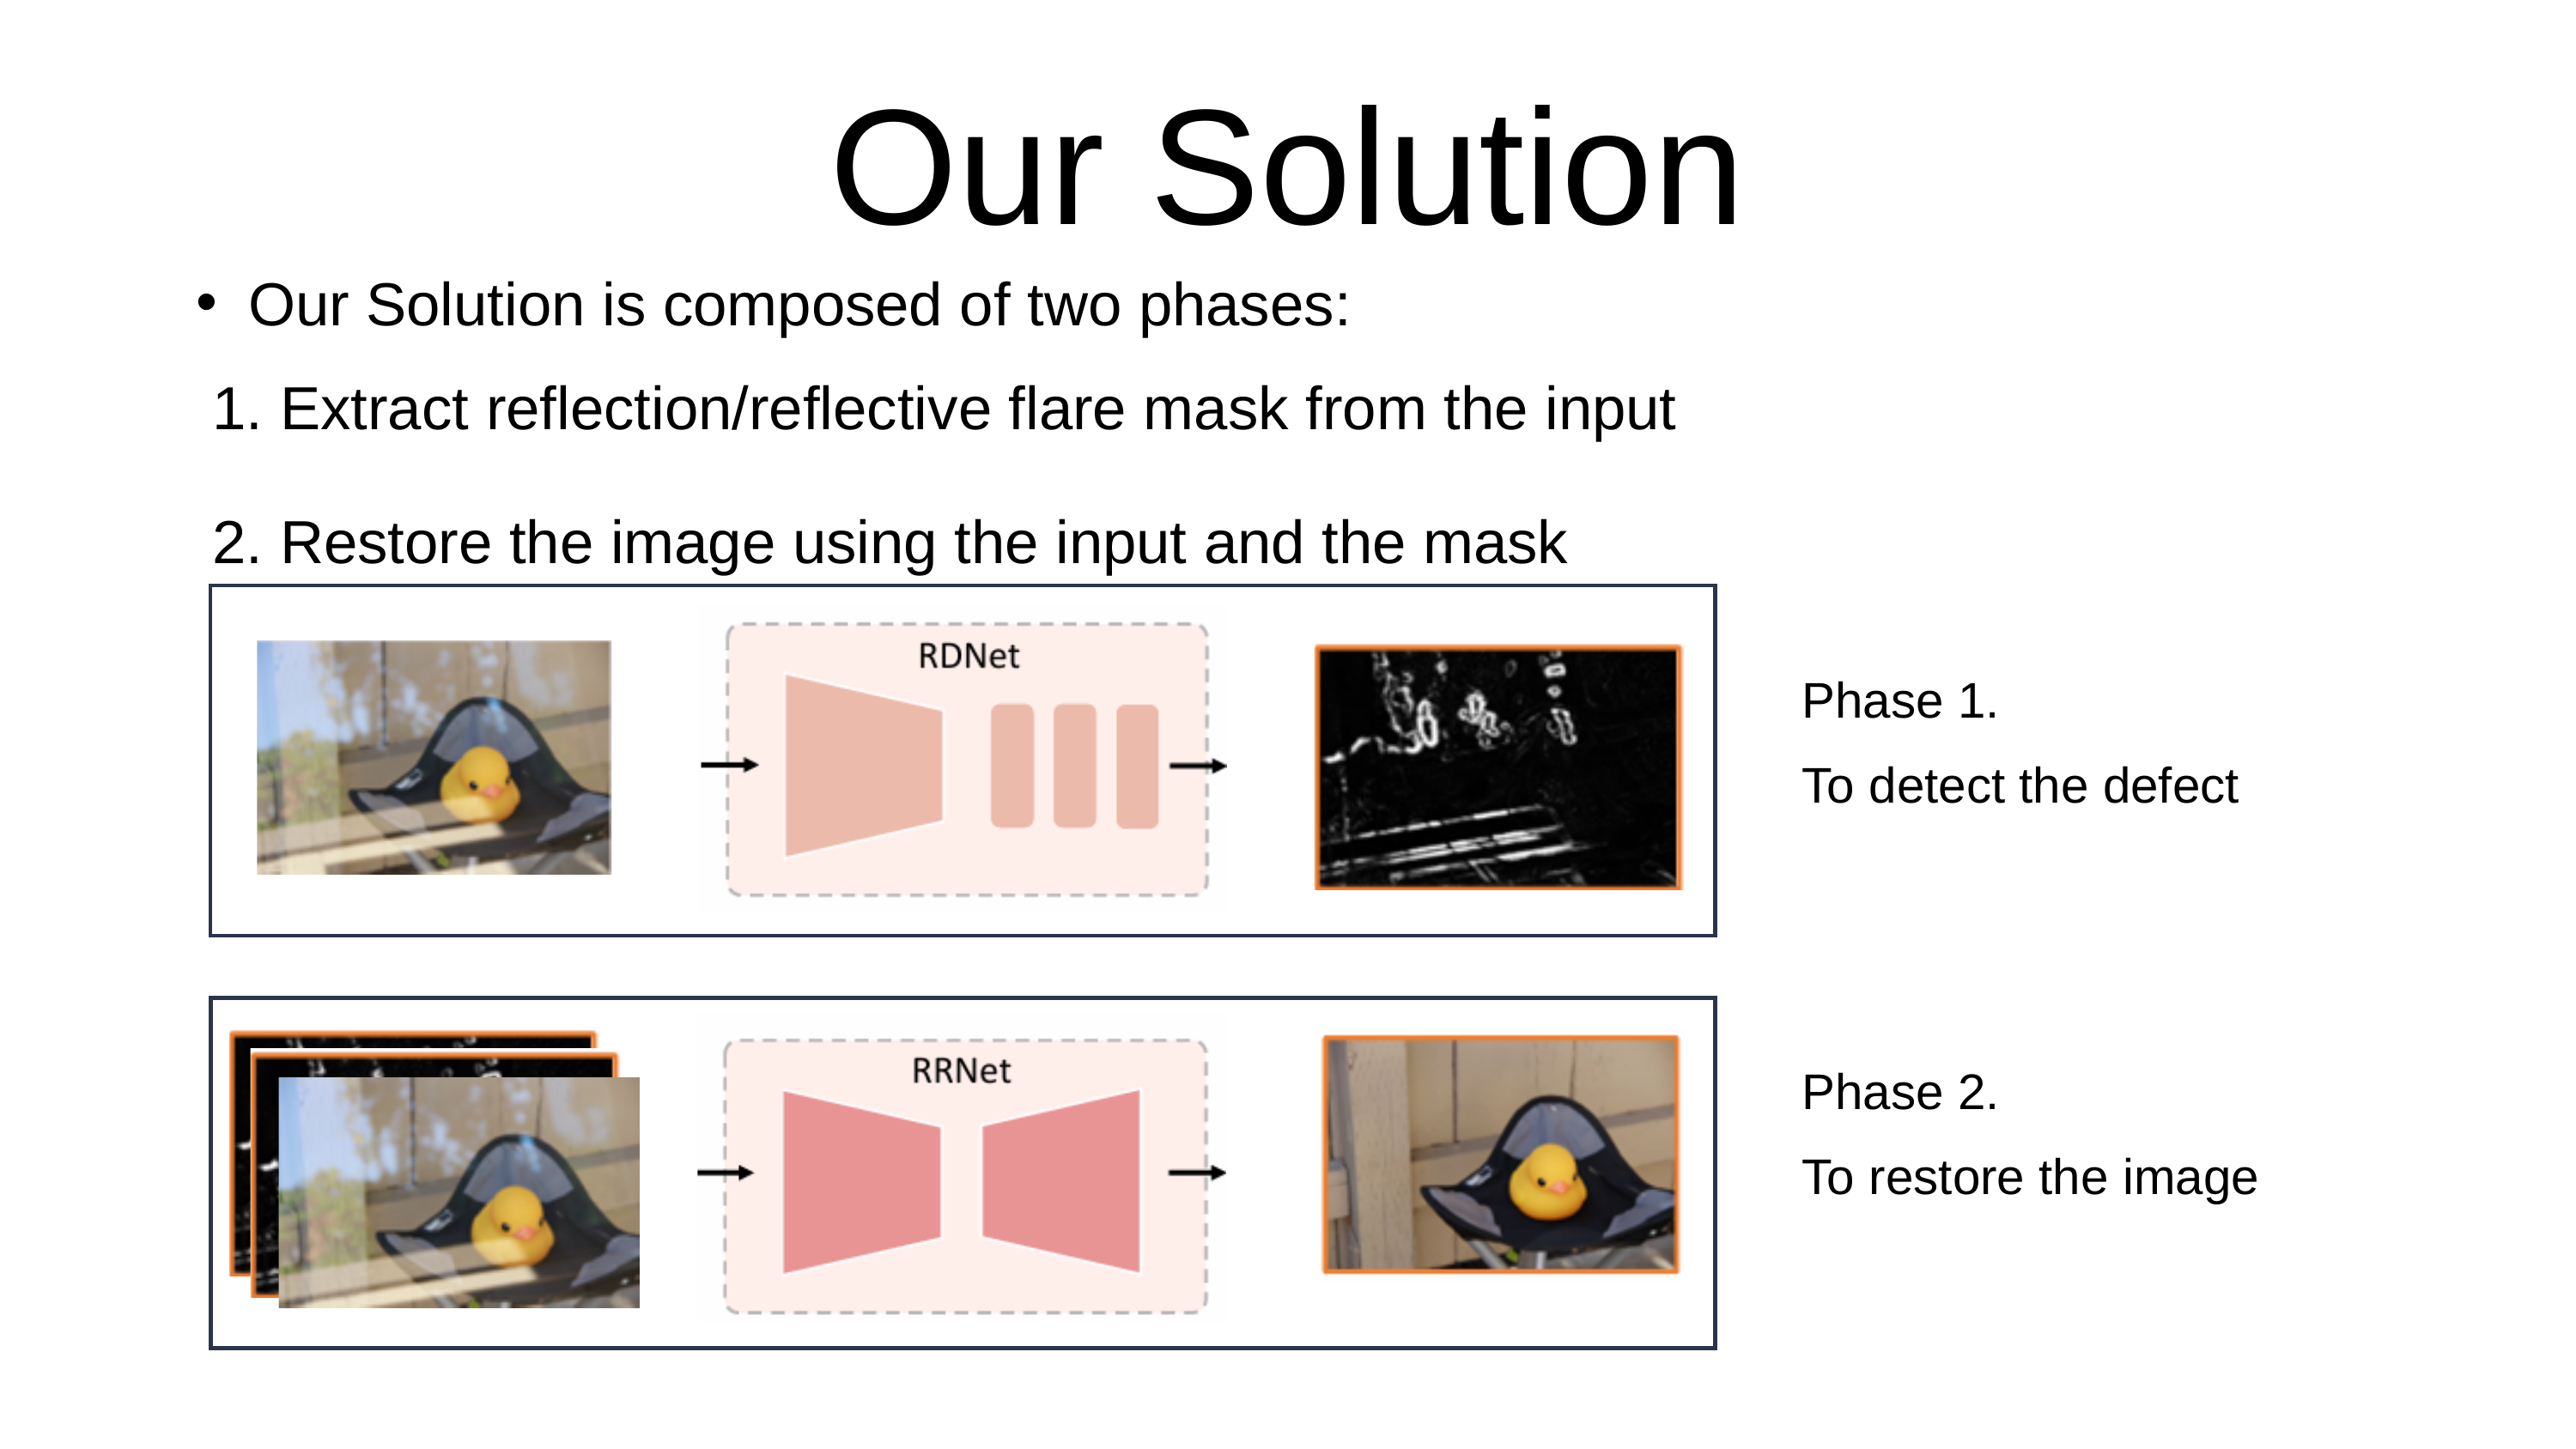

Our Solution
Our Solution is composed of two phases:
    1. Extract reflection/reflective flare mask from the input

    2. Restore the image using the input and the mask

Phase 1.
To detect the defect

Phase 2.
To restore the image